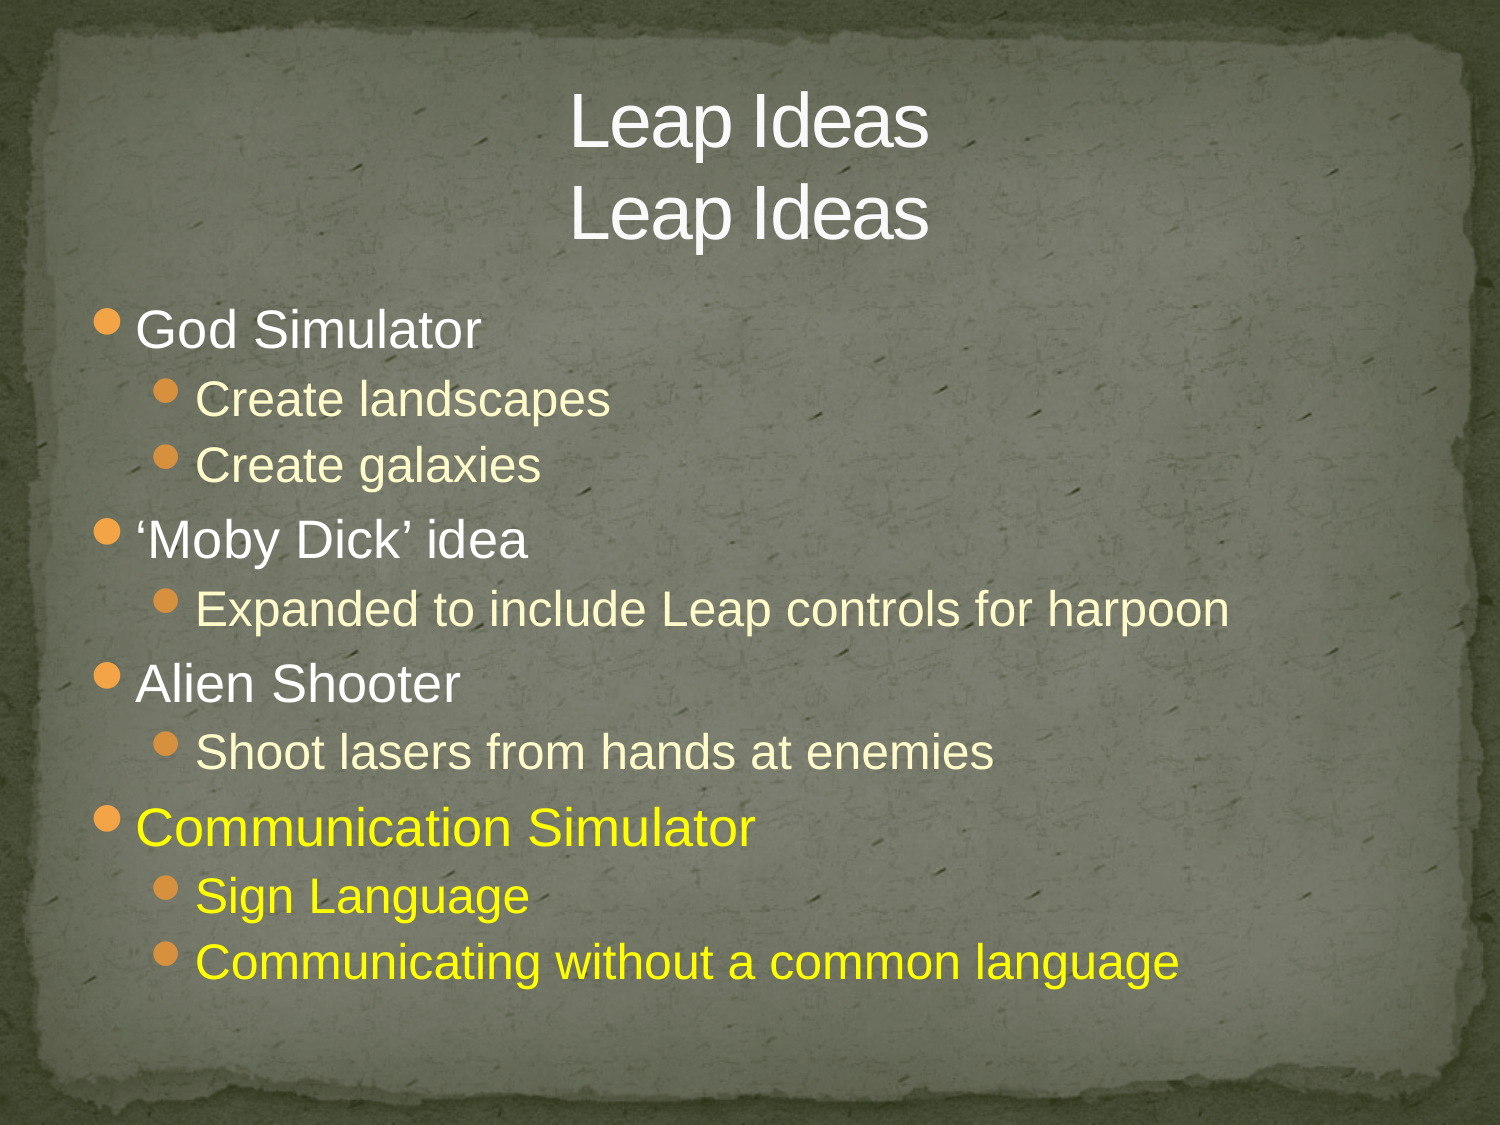

# Leap Ideas Leap Ideas
God Simulator
Create landscapes
Create galaxies
‘Moby Dick’ idea
Expanded to include Leap controls for harpoon
Alien Shooter
Shoot lasers from hands at enemies
Communication Simulator
Sign Language
Communicating without a common language